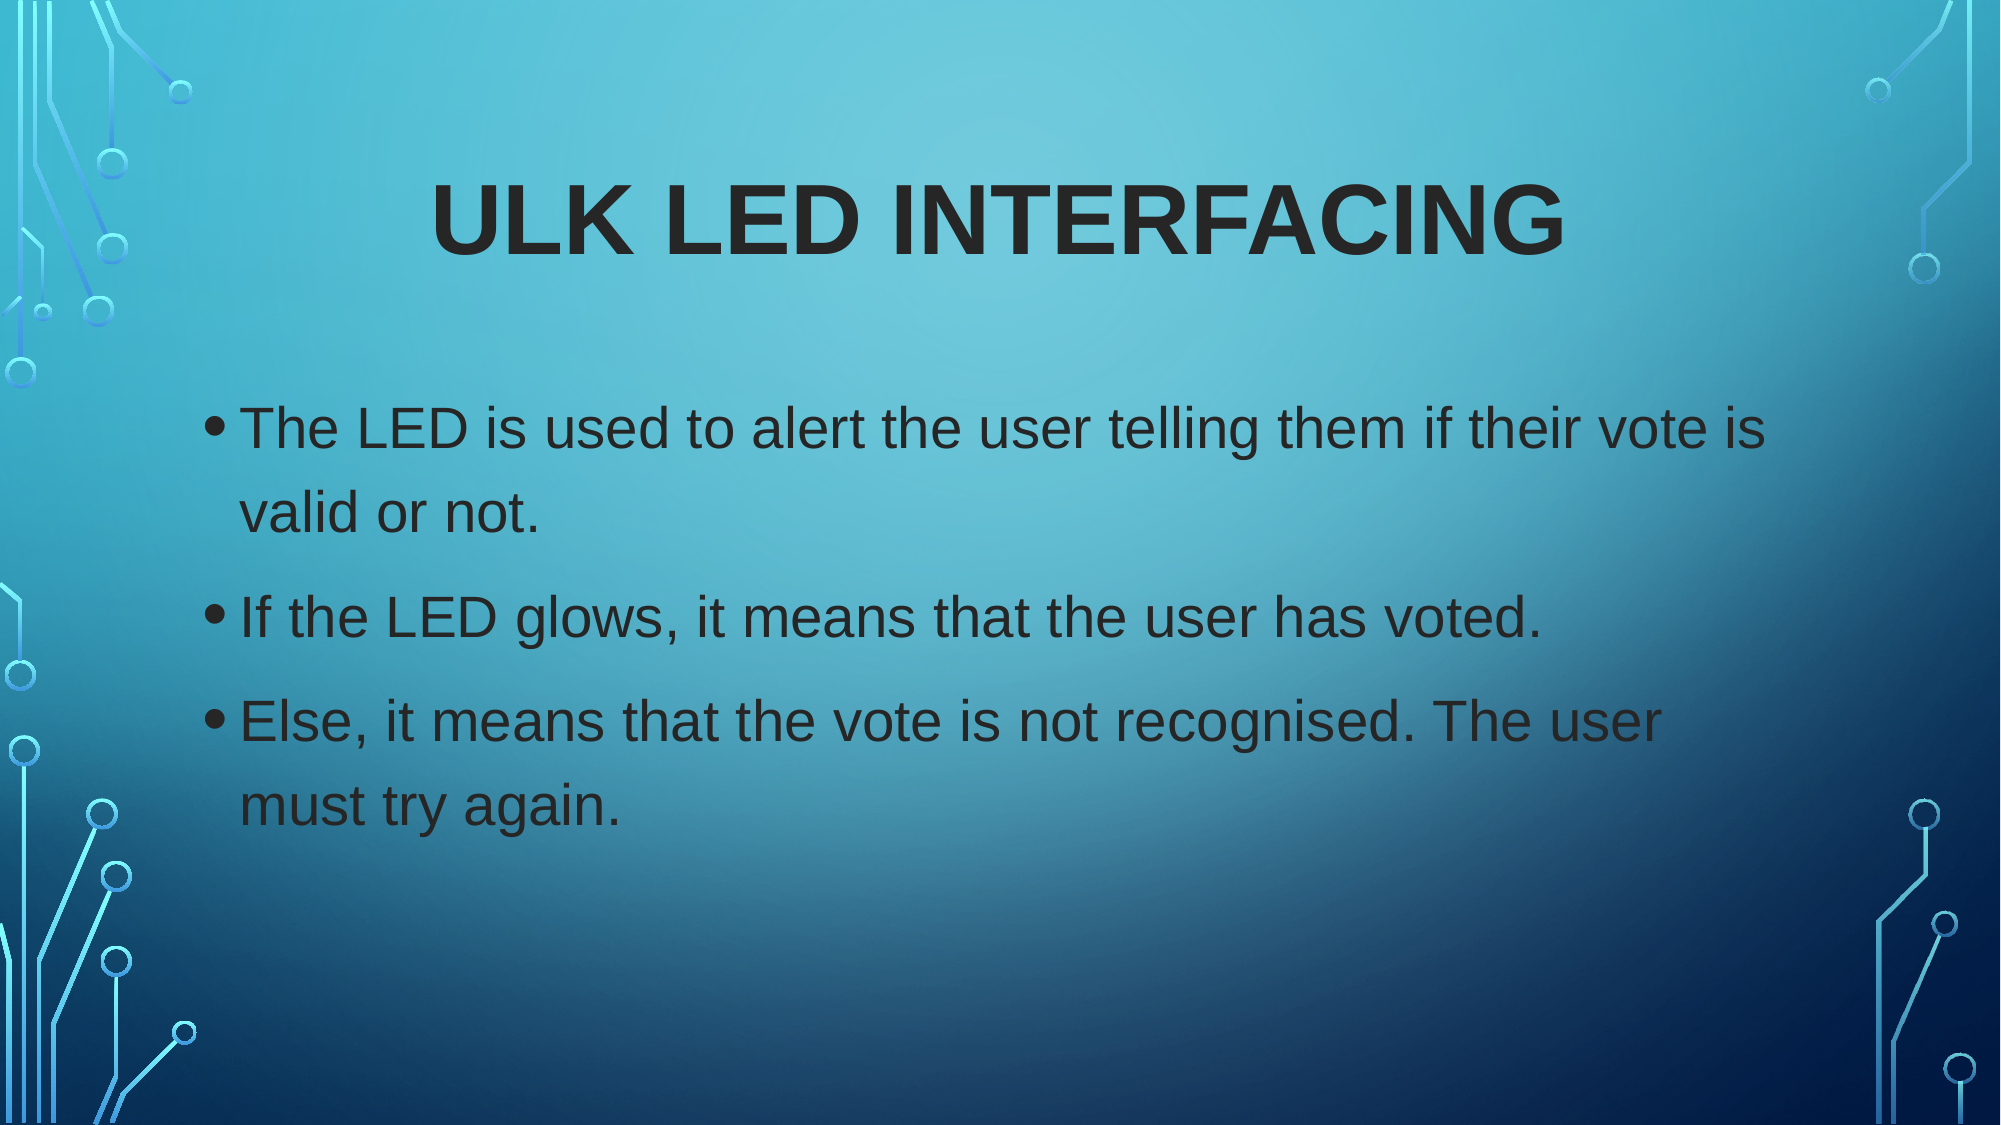

# Ulk led interfacing
The LED is used to alert the user telling them if their vote is valid or not.
If the LED glows, it means that the user has voted.
Else, it means that the vote is not recognised. The user must try again.